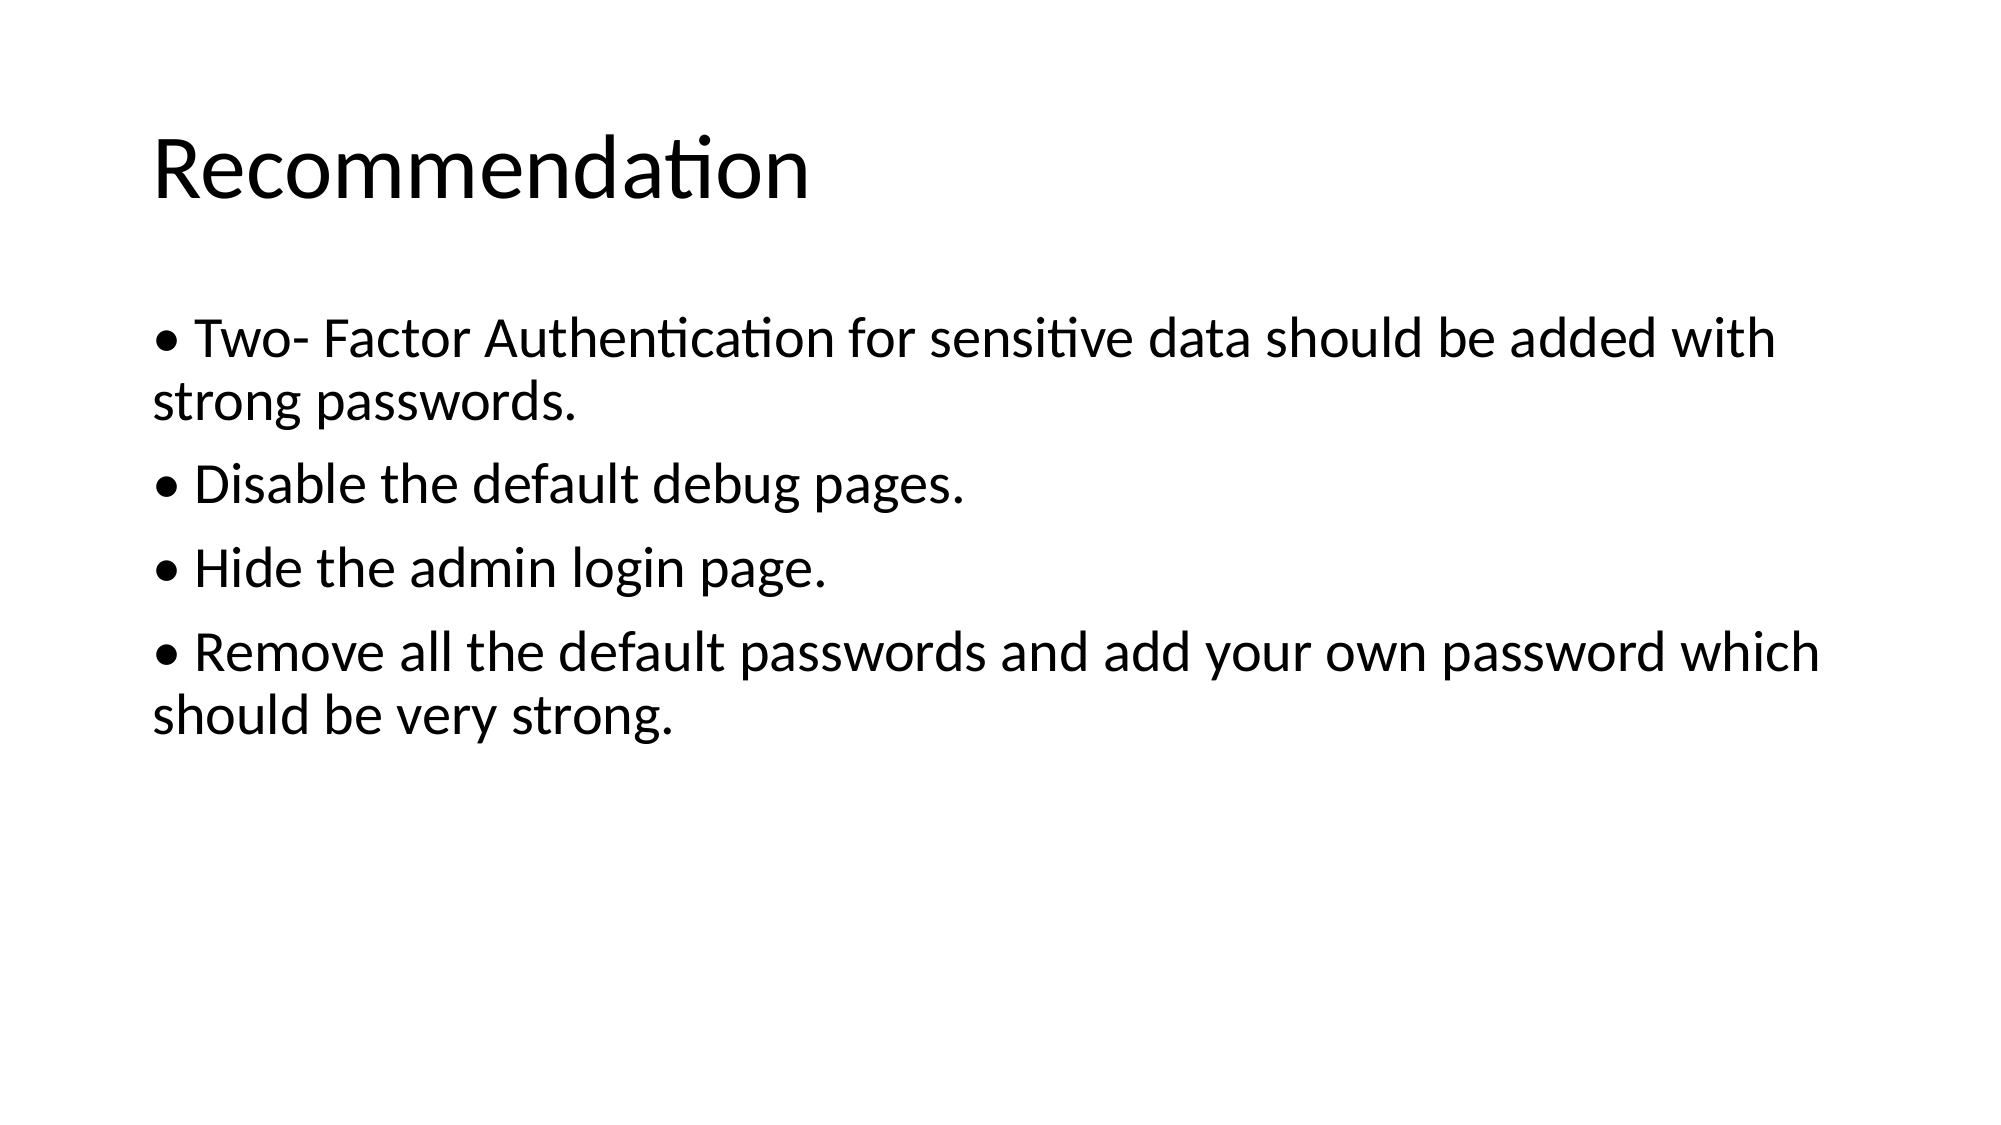

# Recommendation
• Two- Factor Authentication for sensitive data should be added with strong passwords.
• Disable the default debug pages.
• Hide the admin login page.
• Remove all the default passwords and add your own password which should be very strong.